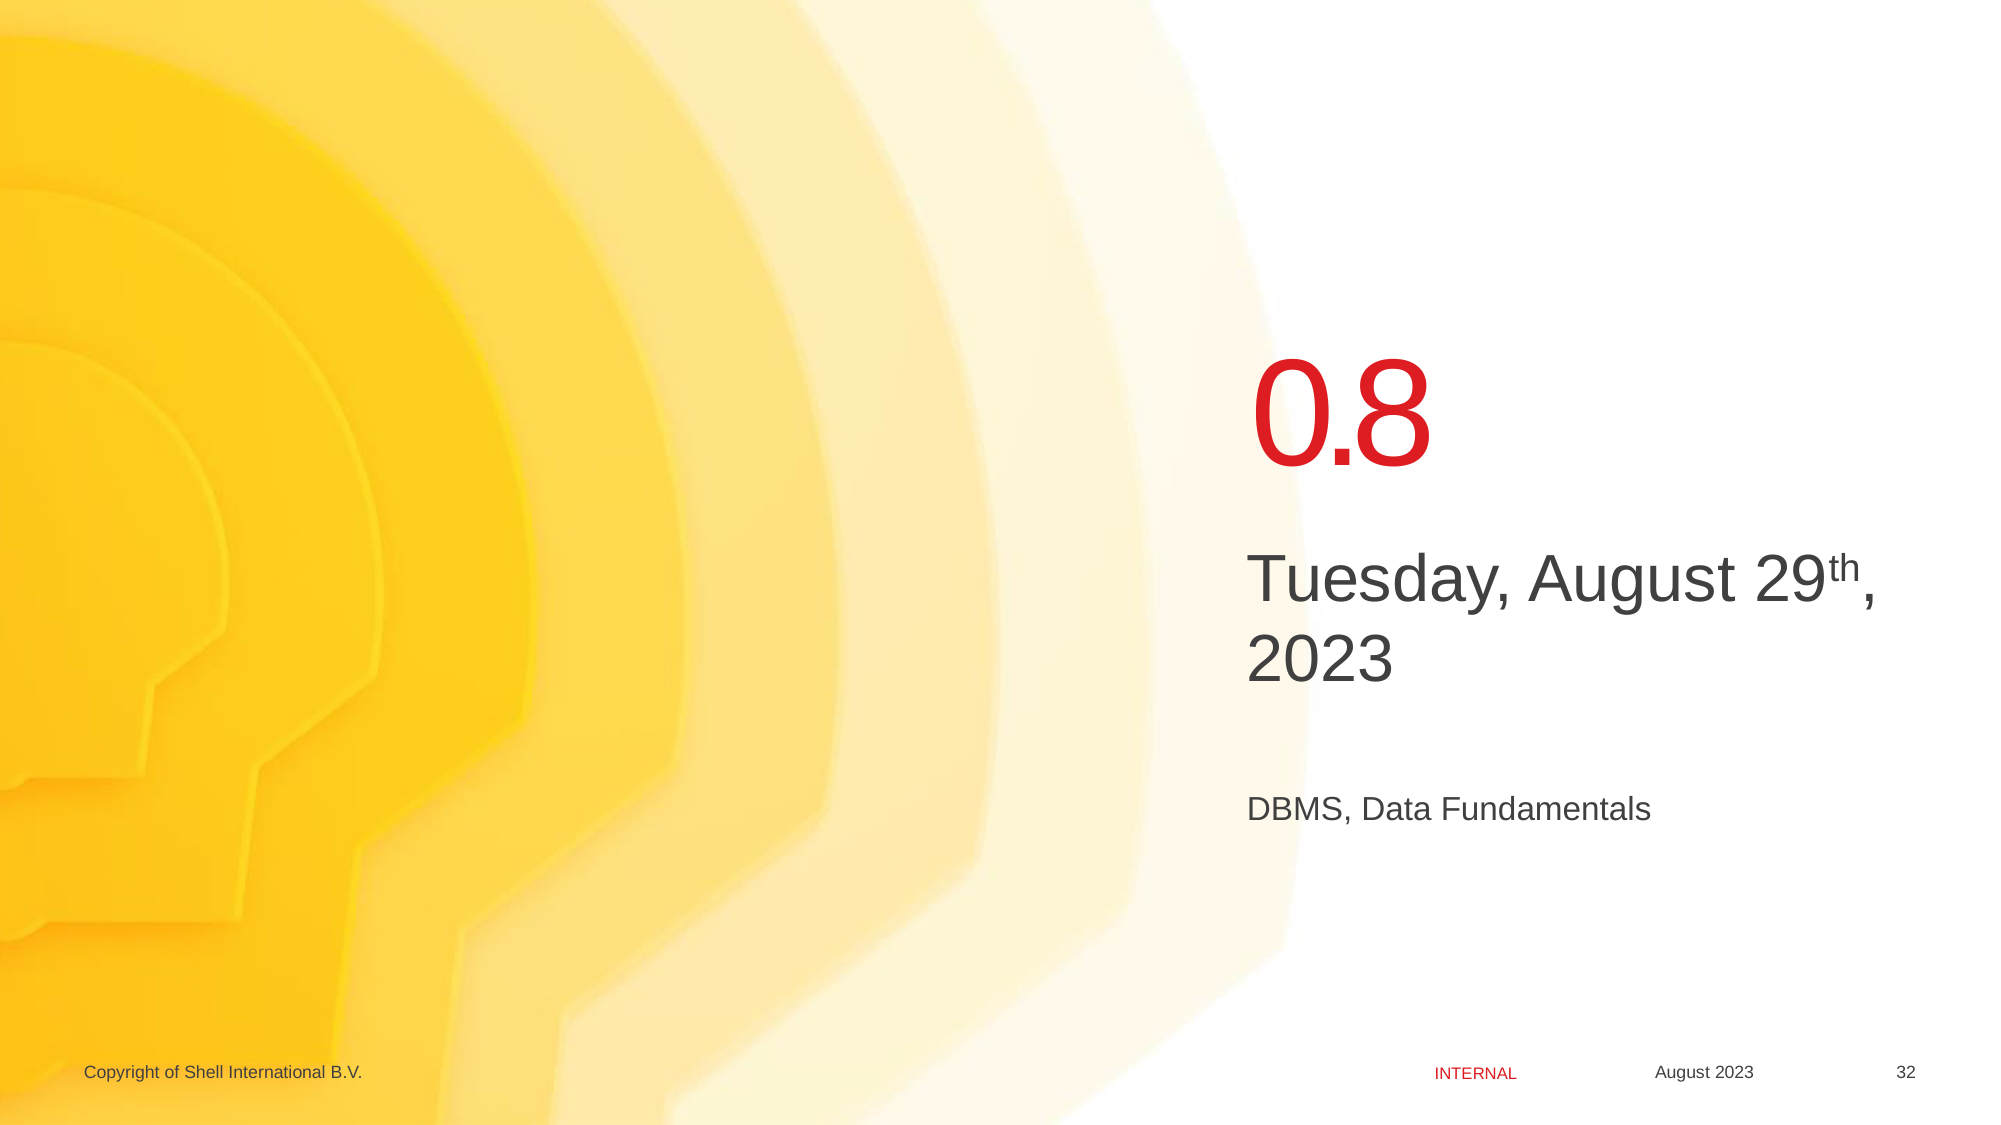

0.8
Tuesday, August 29th, 2023
# DBMS, Data Fundamentals

32
August 2023